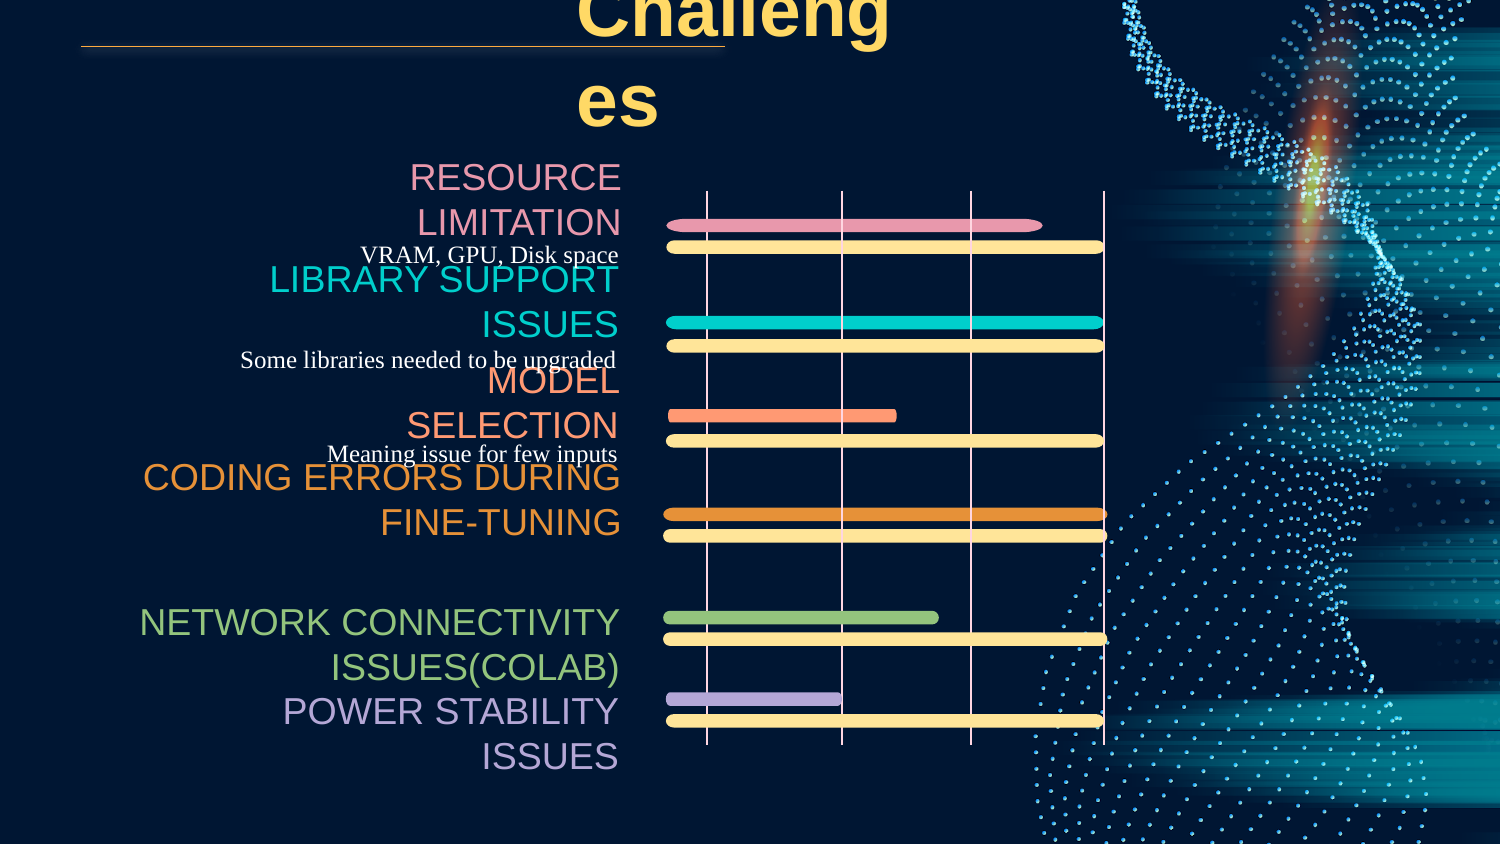

Challenges

RESOURCE LIMITATION

VRAM, GPU, Disk space
LIBRARY SUPPORT ISSUES

Some libraries needed to be upgraded

MODEL SELECTION
    Meaning issue for few inputs

CODING ERRORS DURING FINE-TUNING
NETWORK CONNECTIVITY ISSUES(COLAB)

POWER STABILITY ISSUES